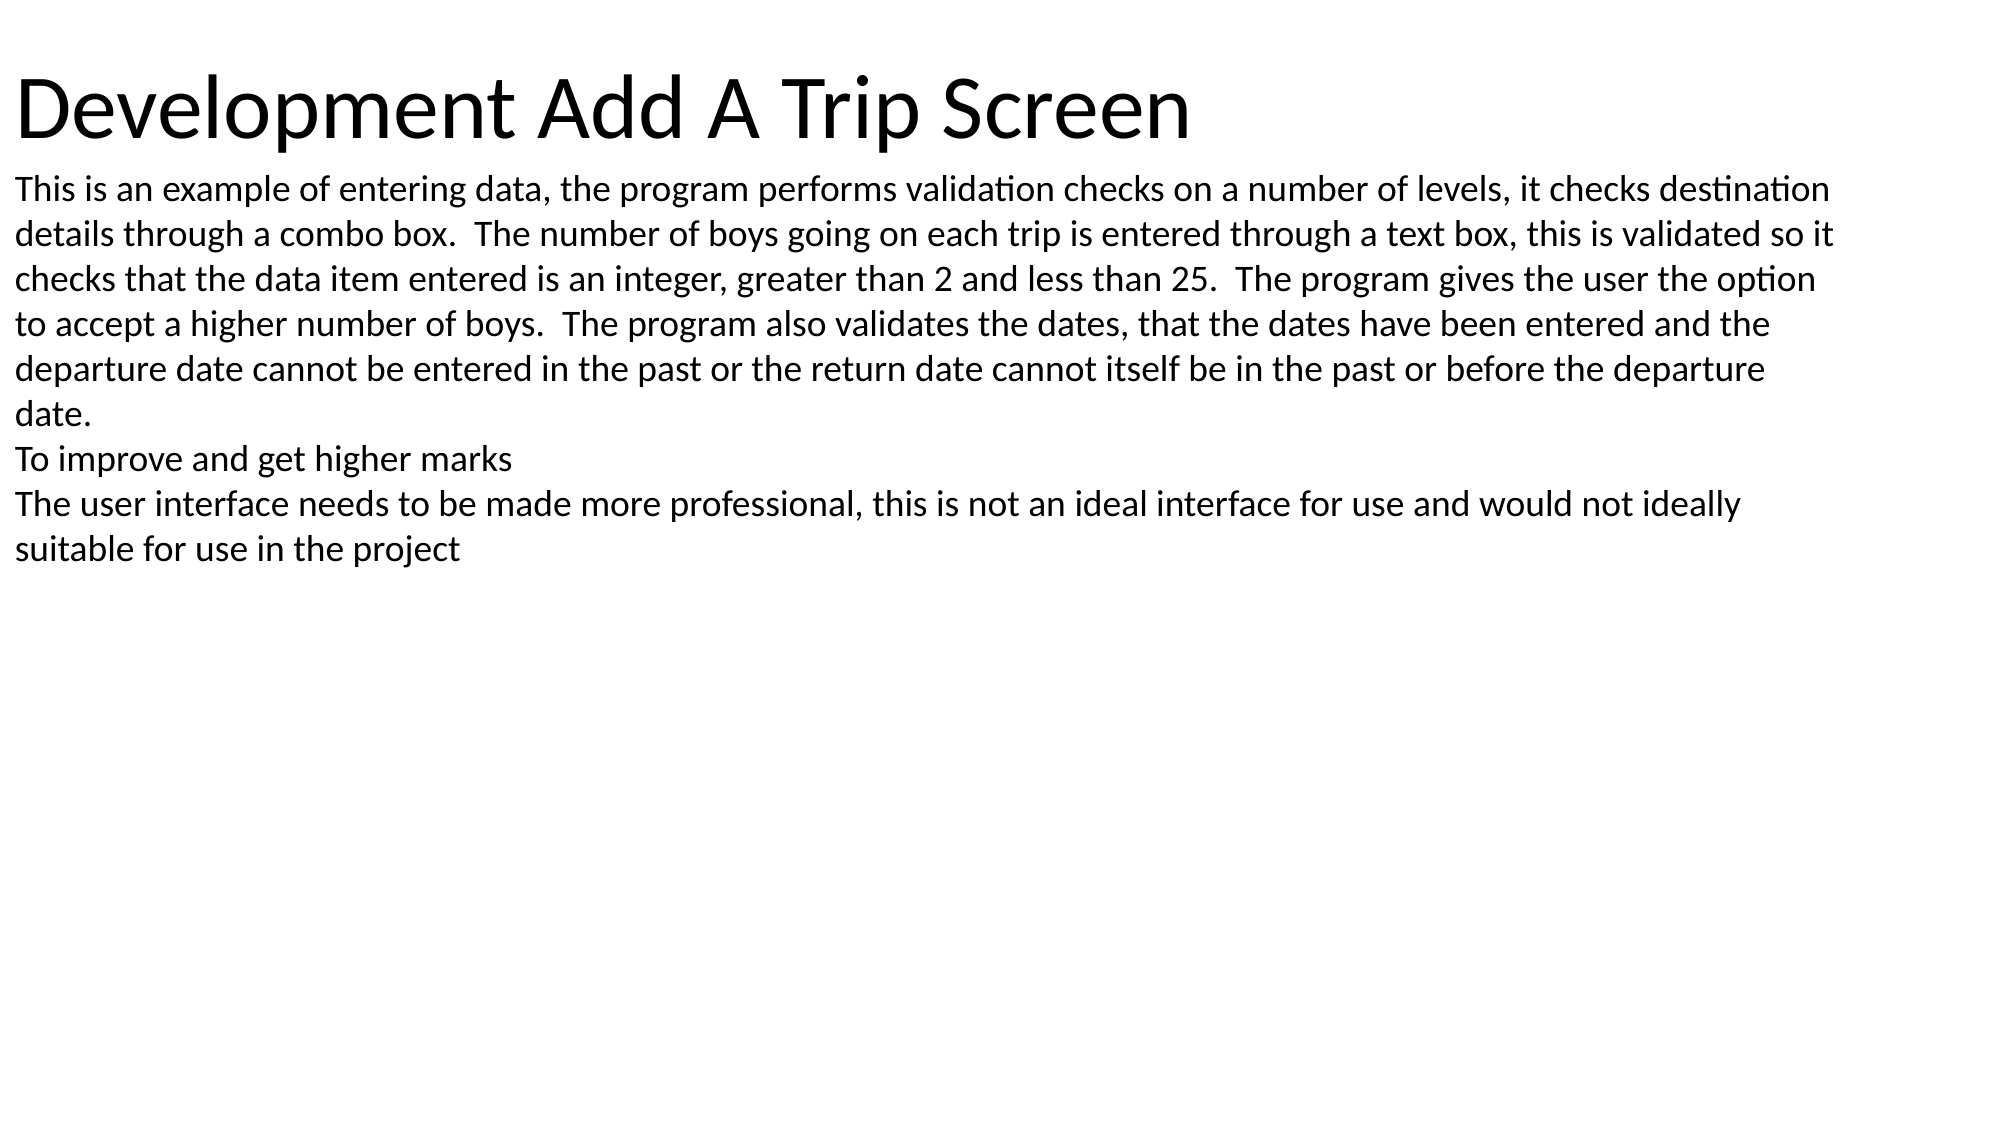

# Development Add A Trip Screen
This is an example of entering data, the program performs validation checks on a number of levels, it checks destination details through a combo box.  The number of boys going on each trip is entered through a text box, this is validated so it checks that the data item entered is an integer, greater than 2 and less than 25.  The program gives the user the option to accept a higher number of boys.  The program also validates the dates, that the dates have been entered and the departure date cannot be entered in the past or the return date cannot itself be in the past or before the departure date.
To improve and get higher marks
The user interface needs to be made more professional, this is not an ideal interface for use and would not ideally suitable for use in the project